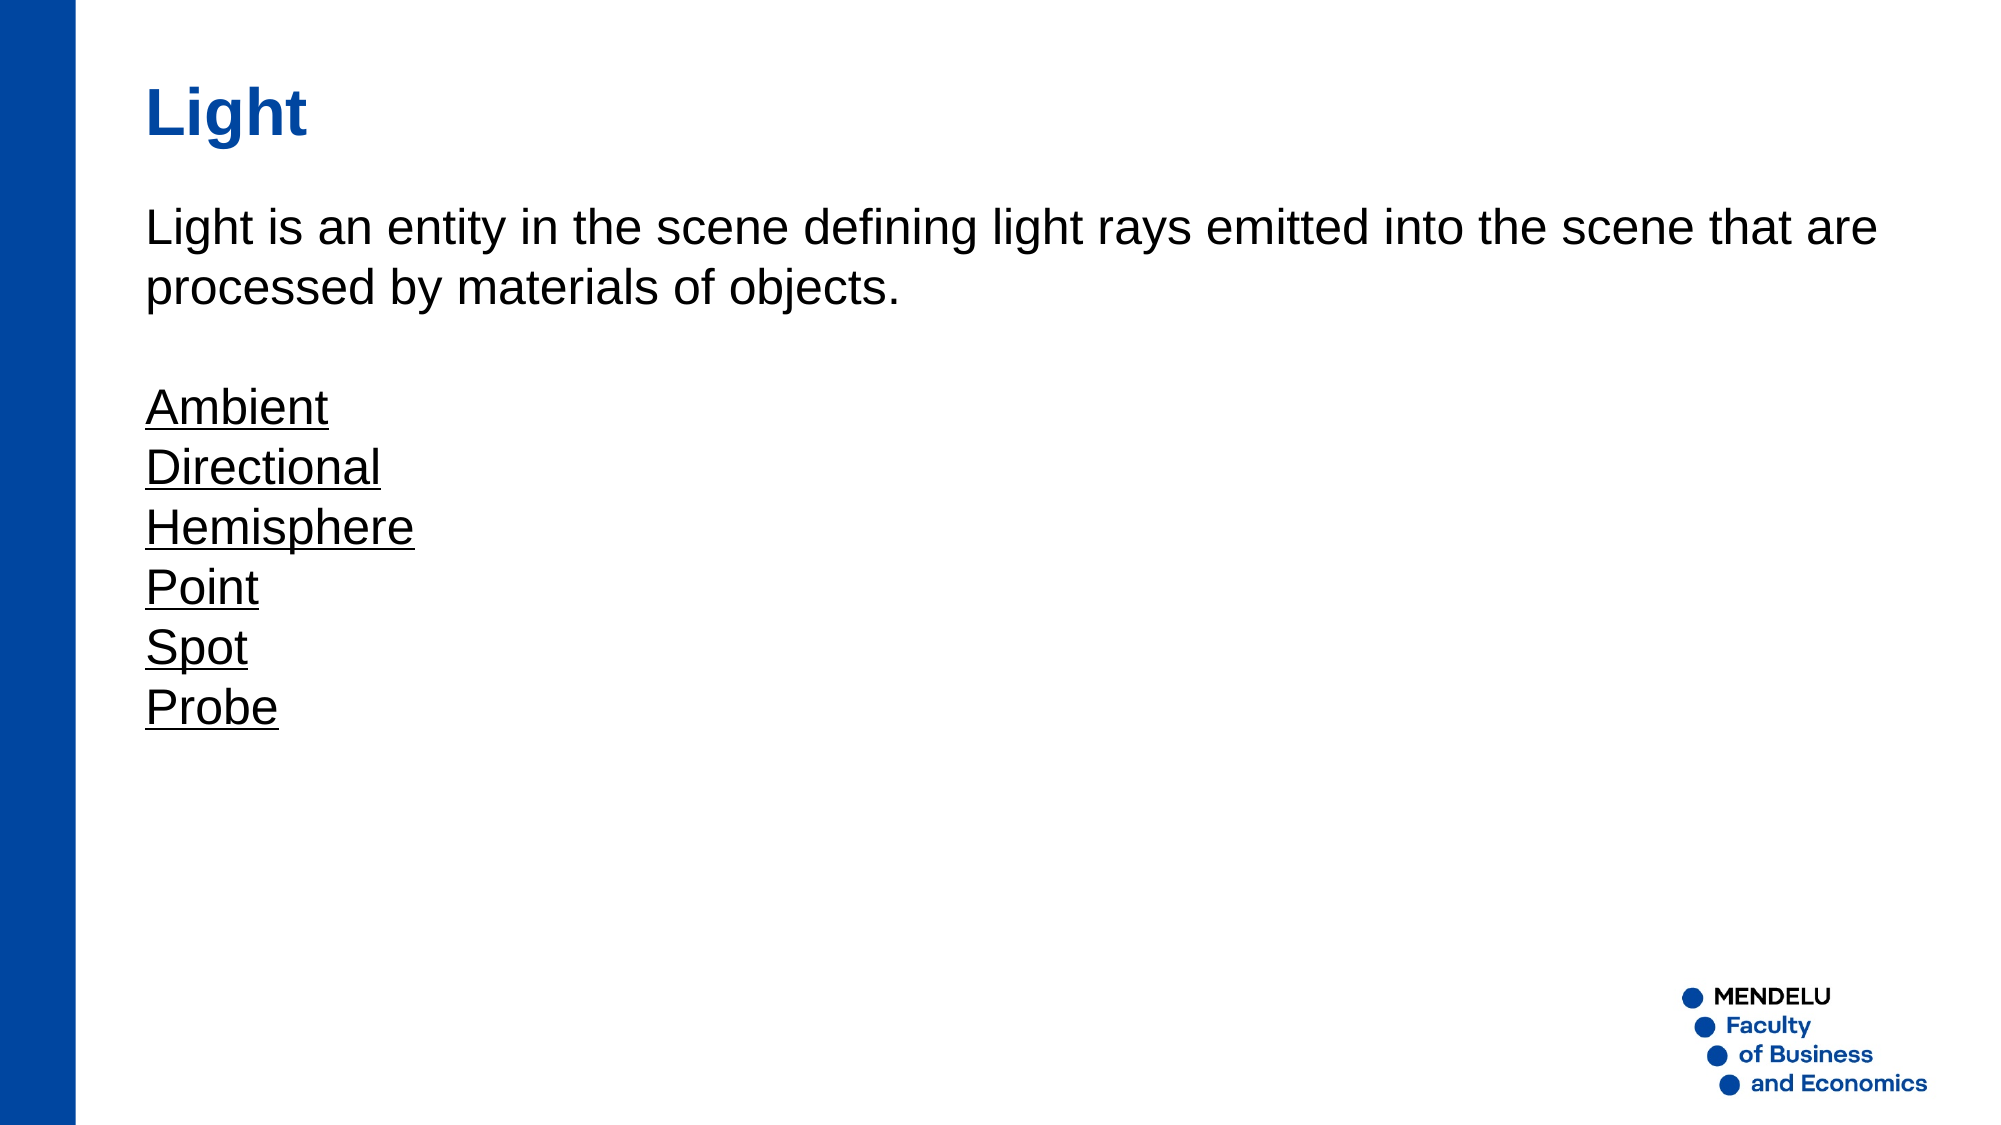

Light
Light is an entity in the scene defining light rays emitted into the scene that are processed by materials of objects.

Ambient
Directional
Hemisphere
Point
Spot
Probe